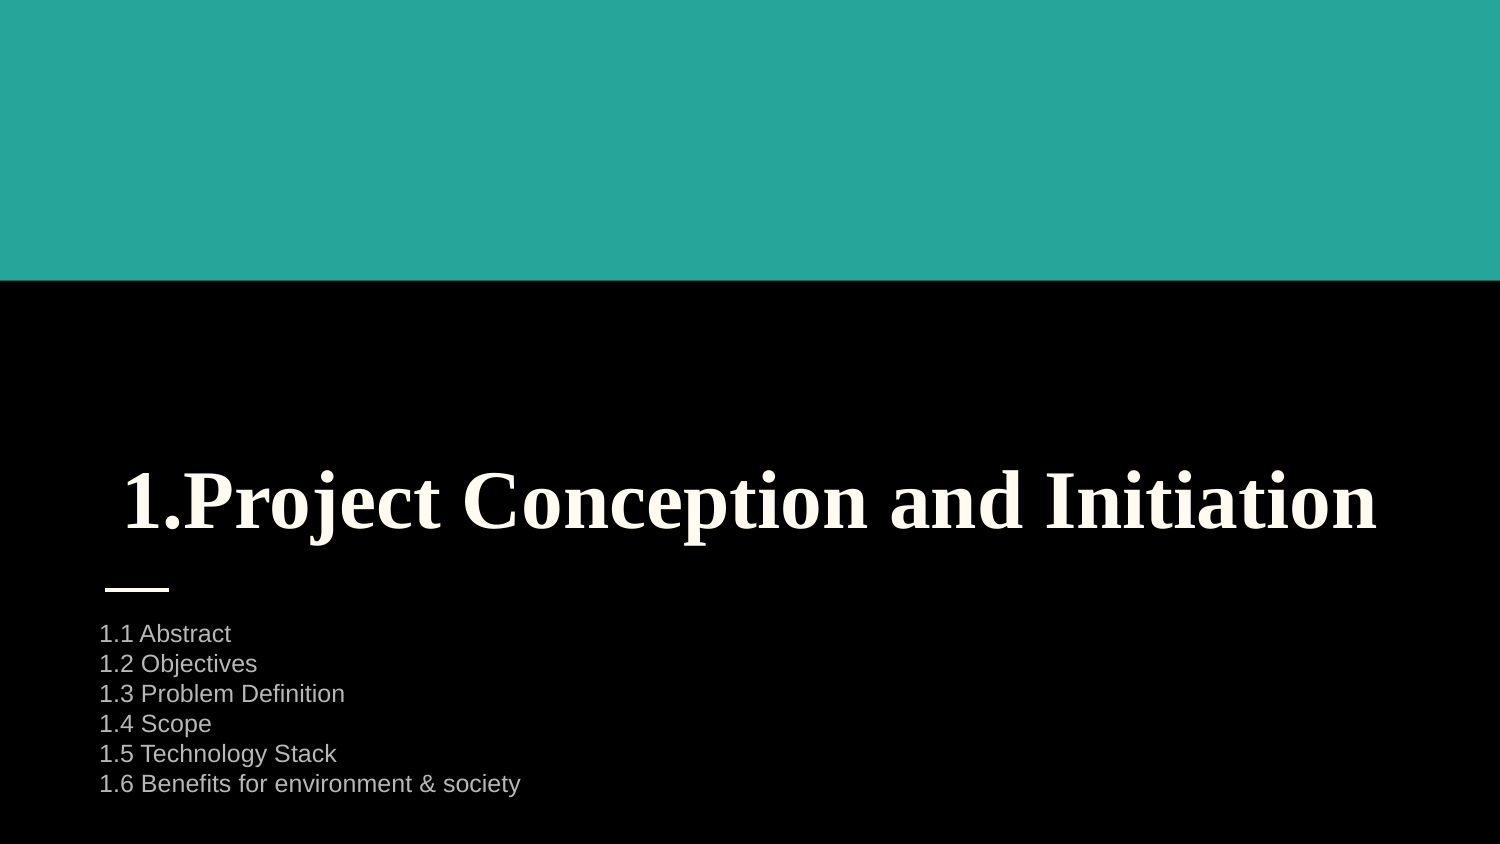

# 1.Project Conception and Initiation
1.1 Abstract
1.2 Objectives
1.3 Problem Definition
1.4 Scope
1.5 Technology Stack
1.6 Benefits for environment & society